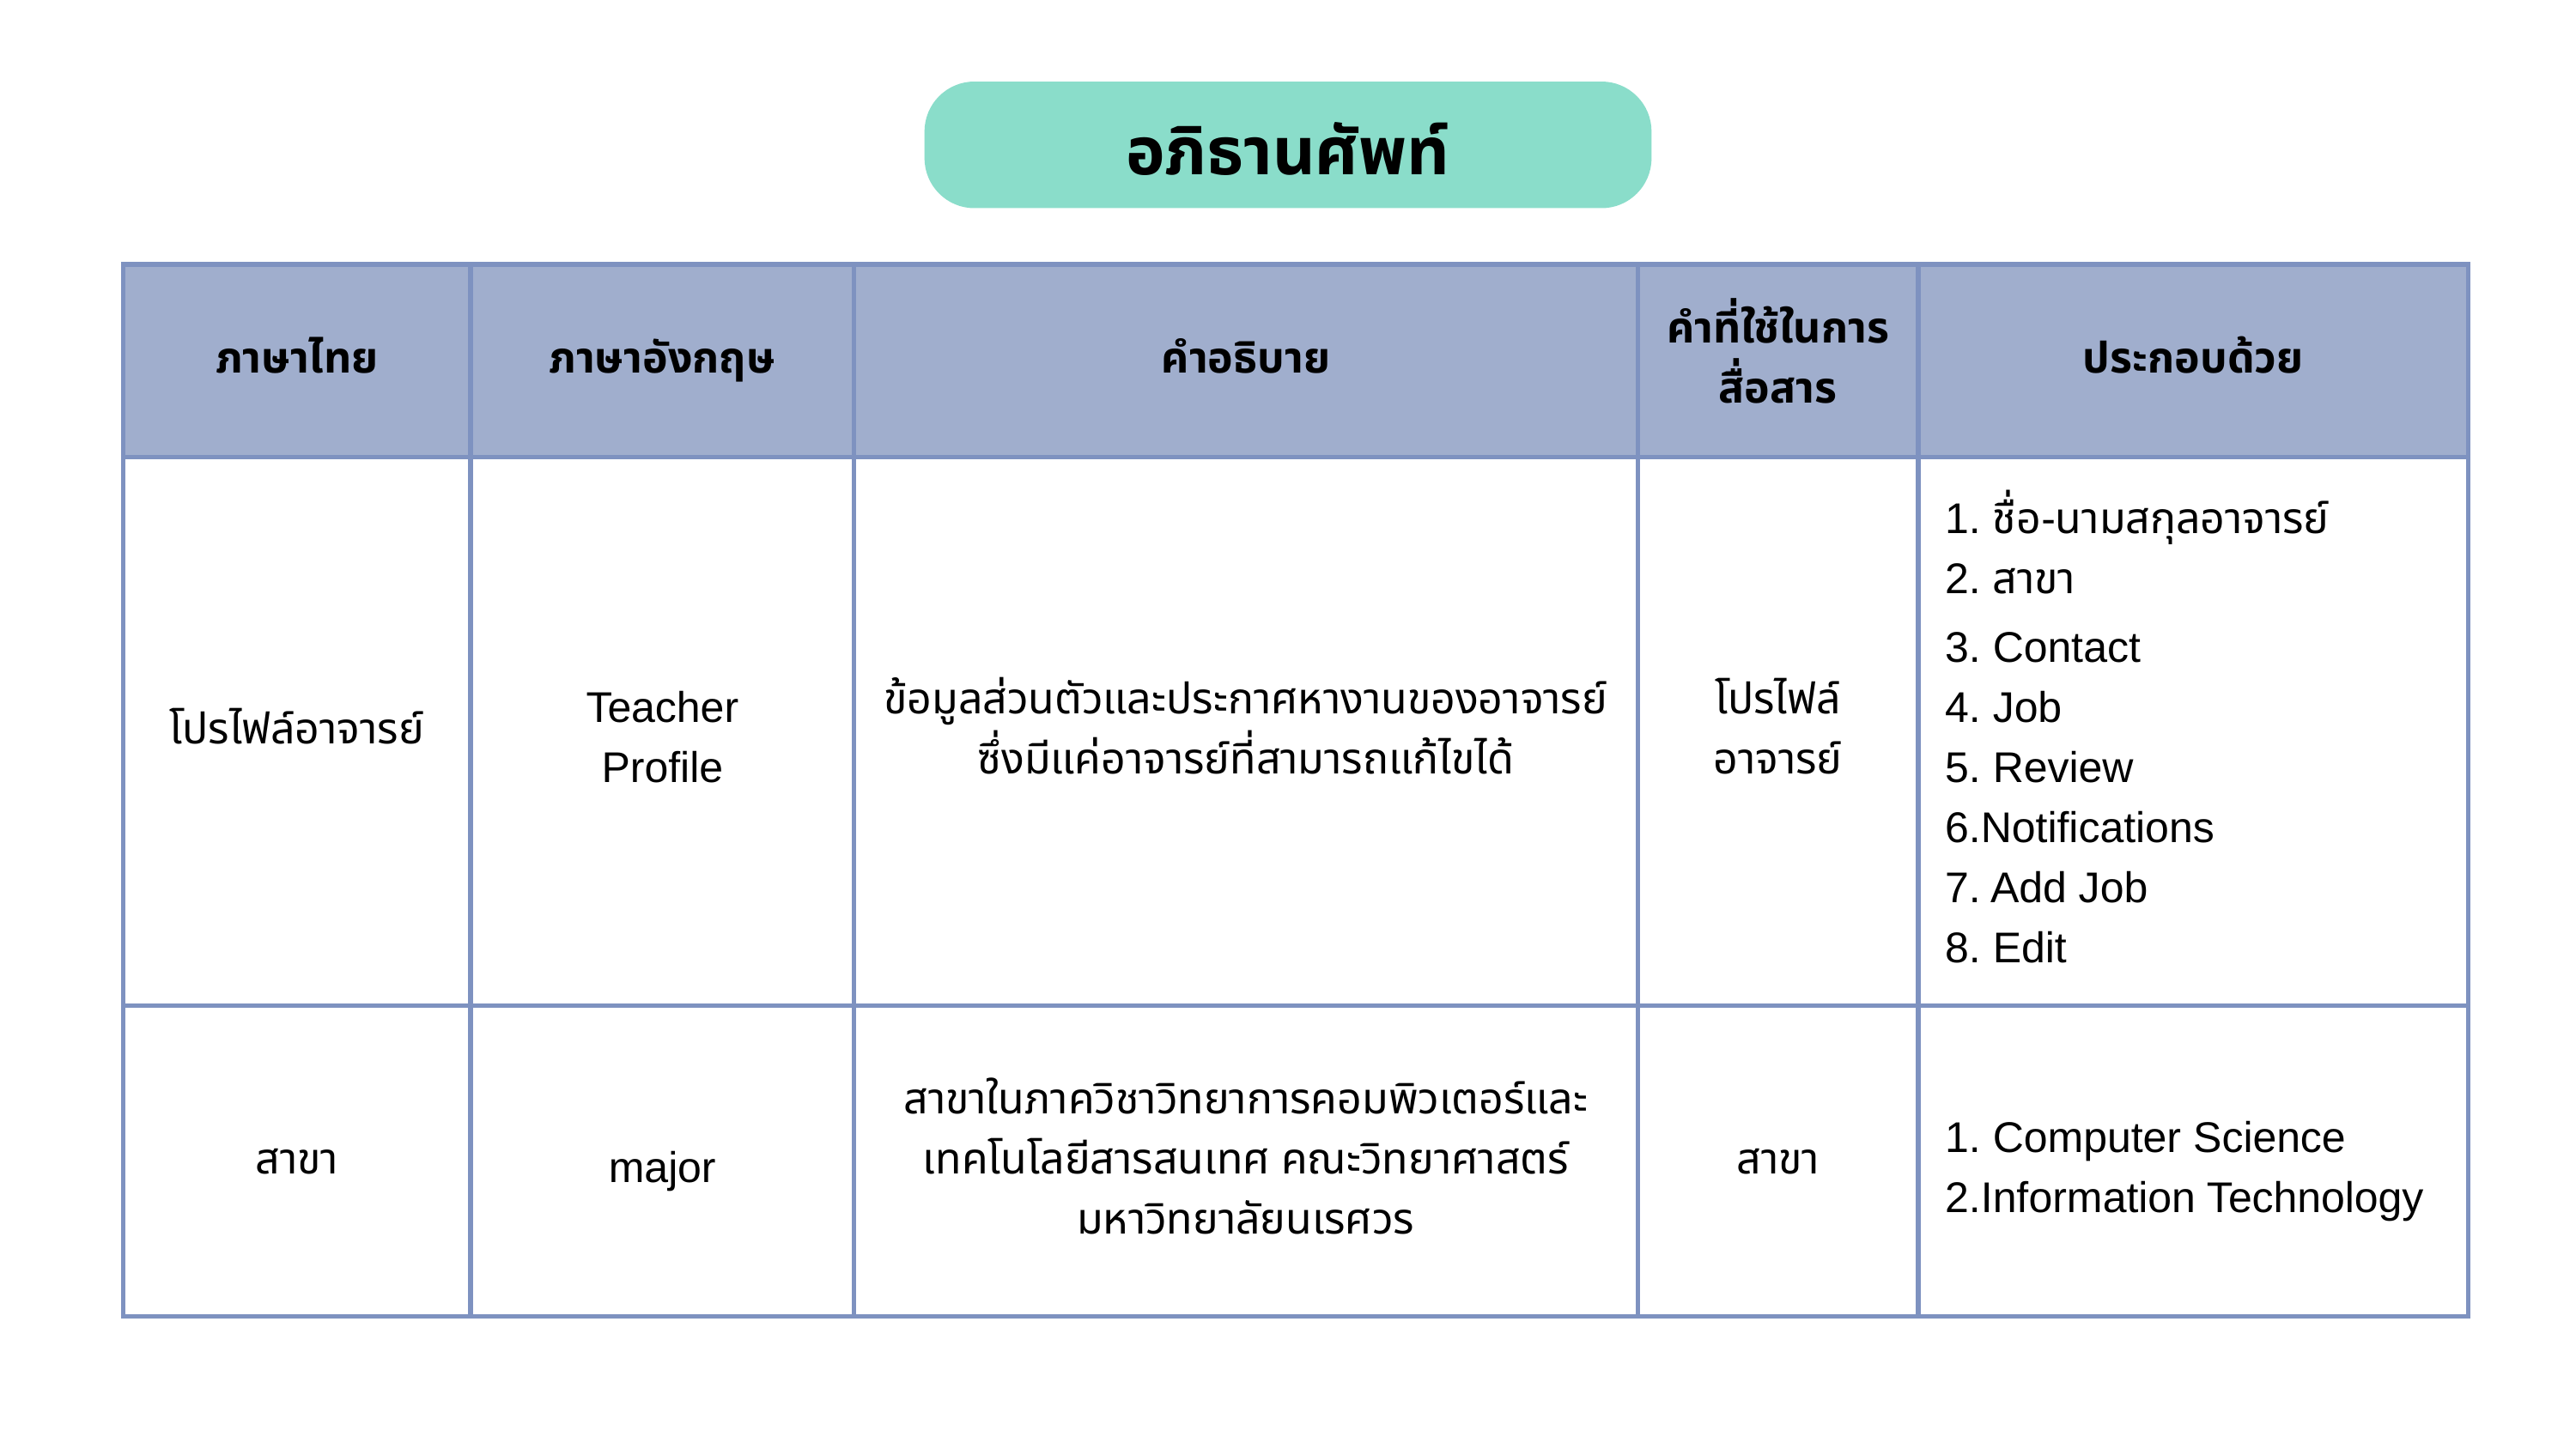

อภิธานศัพท์
| ภาษาไทย | ภาษาอังกฤษ | คำอธิบาย | คำที่ใช้ในการสื่อสาร | ประกอบด้วย |
| --- | --- | --- | --- | --- |
| โปรไฟล์อาจารย์ | Teacher Profile | ข้อมูลส่วนตัวและประกาศหางานของอาจารย์ ซึ่งมีแค่อาจารย์ที่สามารถแก้ไขได้ | โปรไฟล์อาจารย์ | 1. ชื่อ-นามสกุลอาจารย์ 2. สาขา 3. Contact 4. Job 5. Review 6.Notifications 7. Add Job 8. Edit |
| สาขา | major | สาขาในภาควิชาวิทยาการคอมพิวเตอร์และเทคโนโลยีสารสนเทศ คณะวิทยาศาสตร์ มหาวิทยาลัยนเรศวร | สาขา | 1. Computer Science 2.Information Technology |